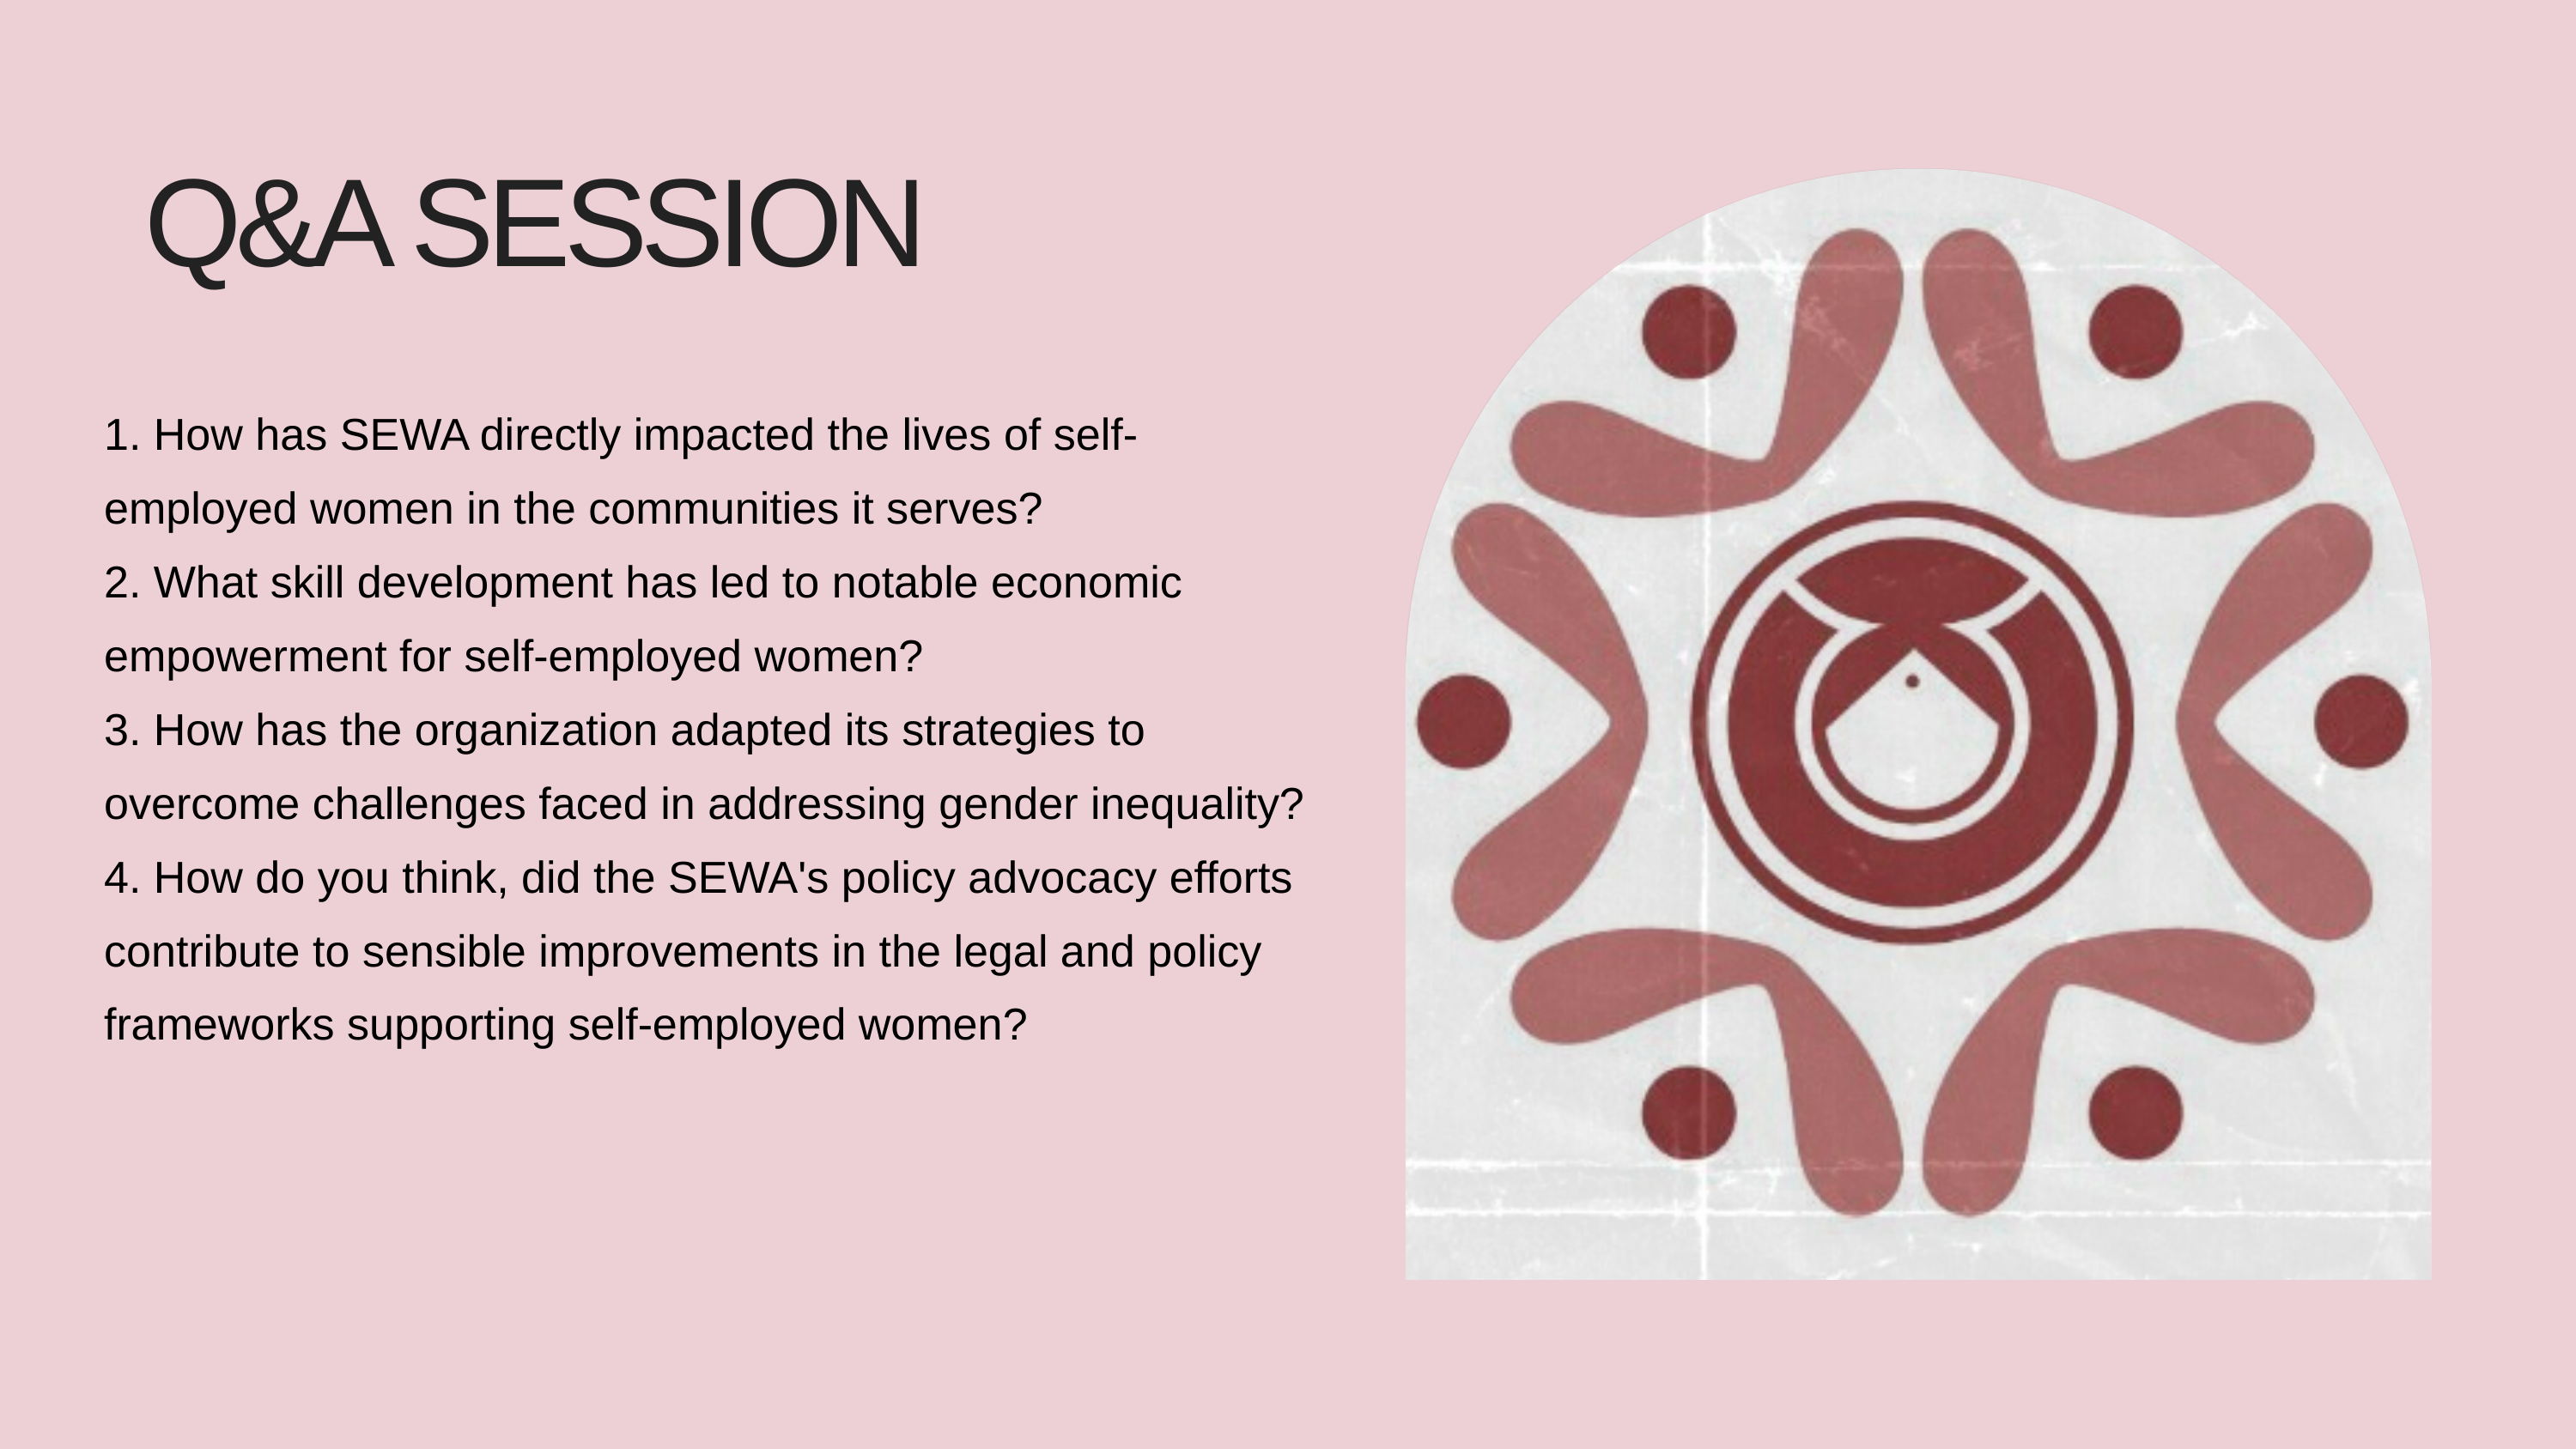

Q&A SESSION

1. How has SEWA directly impacted the lives of self-employed women in the communities it serves?
2. What skill development has led to notable economic empowerment for self-employed women?
3. How has the organization adapted its strategies to overcome challenges faced in addressing gender inequality?
4. How do you think, did the SEWA's policy advocacy efforts contribute to sensible improvements in the legal and policy frameworks supporting self-employed women?